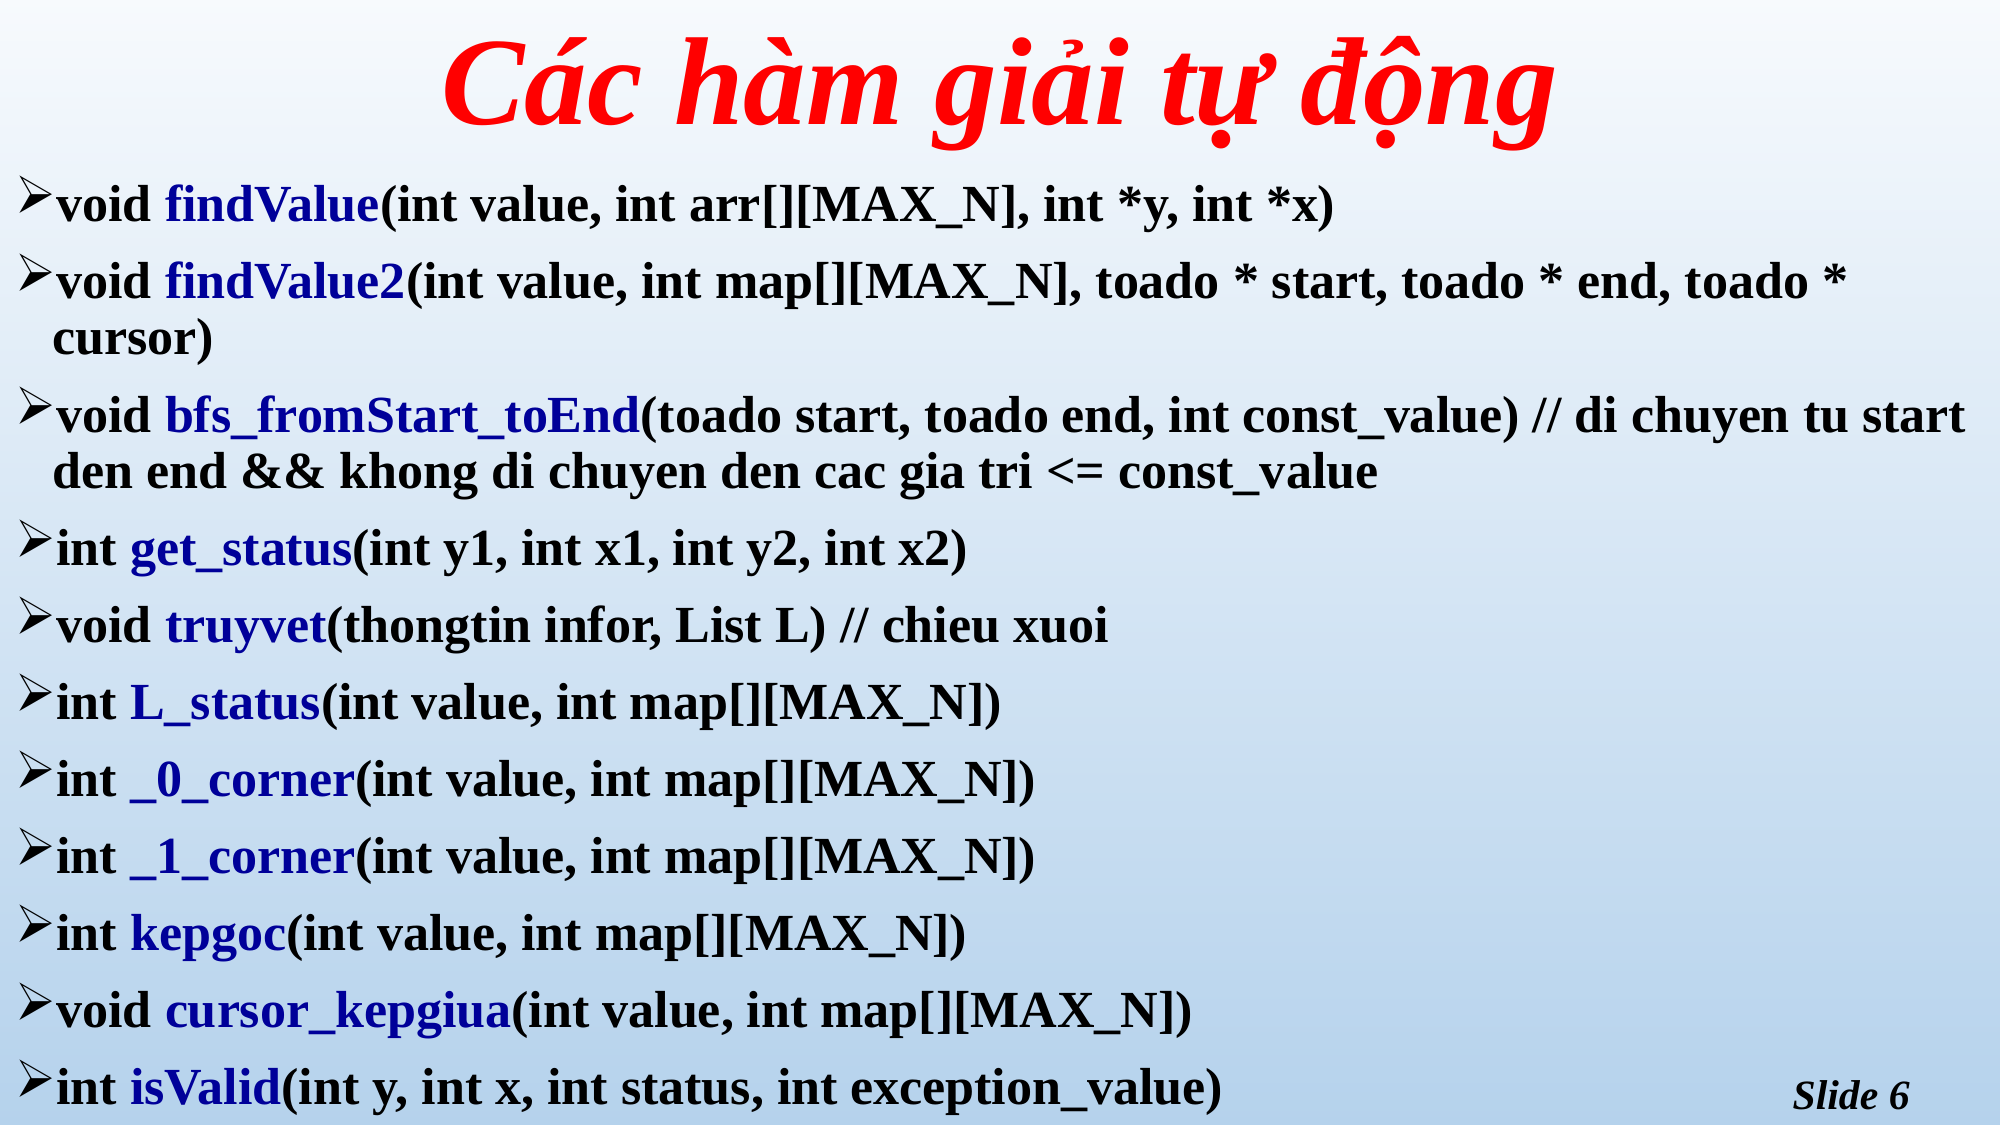

# Các hàm giải tự động
void findValue(int value, int arr[][MAX_N], int *y, int *x)
void findValue2(int value, int map[][MAX_N], toado * start, toado * end, toado * cursor)
void bfs_fromStart_toEnd(toado start, toado end, int const_value) // di chuyen tu start den end && khong di chuyen den cac gia tri <= const_value
int get_status(int y1, int x1, int y2, int x2)
void truyvet(thongtin infor, List L) // chieu xuoi
int L_status(int value, int map[][MAX_N])
int _0_corner(int value, int map[][MAX_N])
int _1_corner(int value, int map[][MAX_N])
int kepgoc(int value, int map[][MAX_N])
void cursor_kepgiua(int value, int map[][MAX_N])
int isValid(int y, int x, int status, int exception_value)

Slide 6